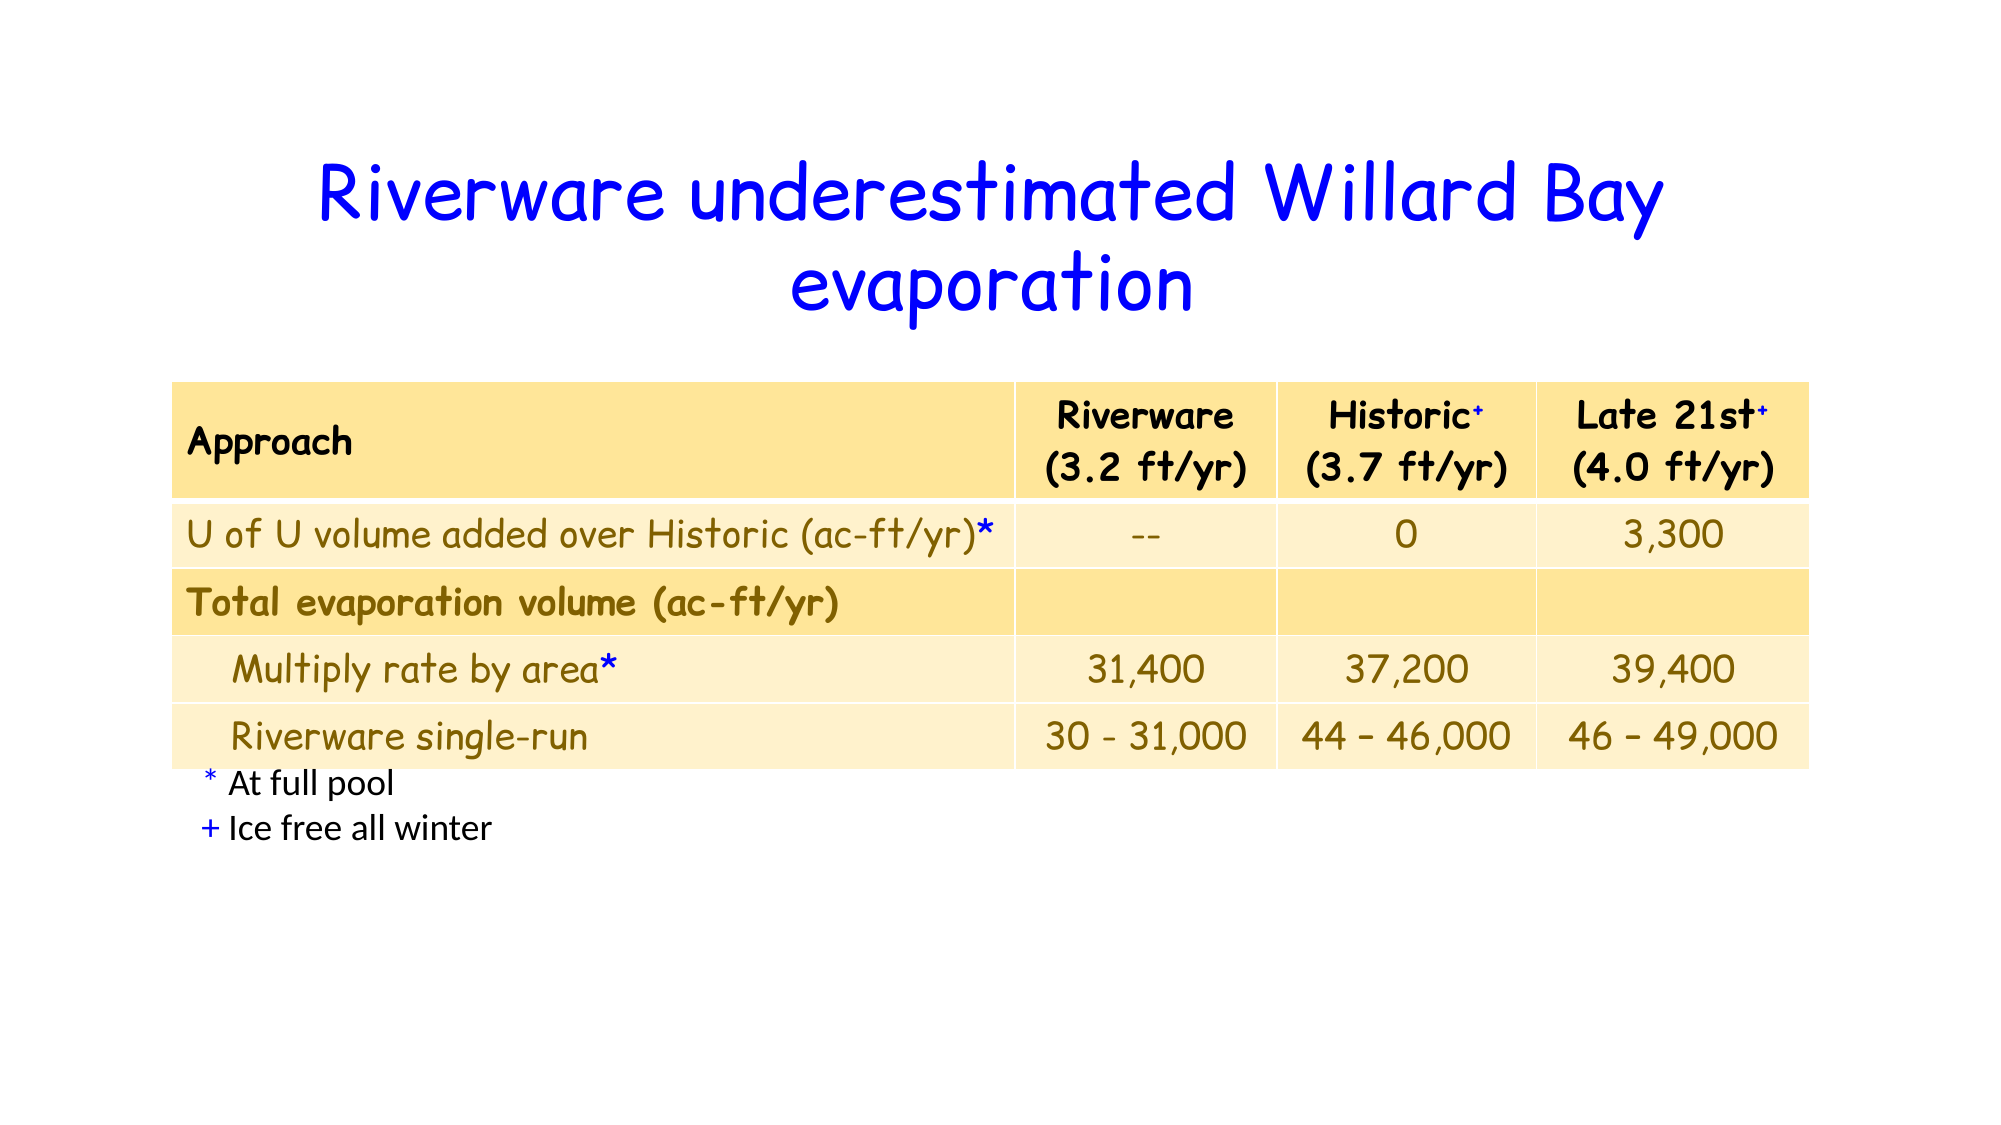

# Riverware underestimated Willard Bay evaporation
| Approach | Riverware (3.2 ft/yr) | Historic+ (3.7 ft/yr) | Late 21st+ (4.0 ft/yr) |
| --- | --- | --- | --- |
| U of U volume added over Historic (ac-ft/yr)\* | -- | 0 | 3,300 |
| Total evaporation volume (ac-ft/yr) |  |  |  |
| Multiply rate by area\* | 31,400 | 37,200 | 39,400 |
| Riverware single-run | 30 - 31,000 | 44 – 46,000 | 46 – 49,000 |
* At full pool
+ Ice free all winter